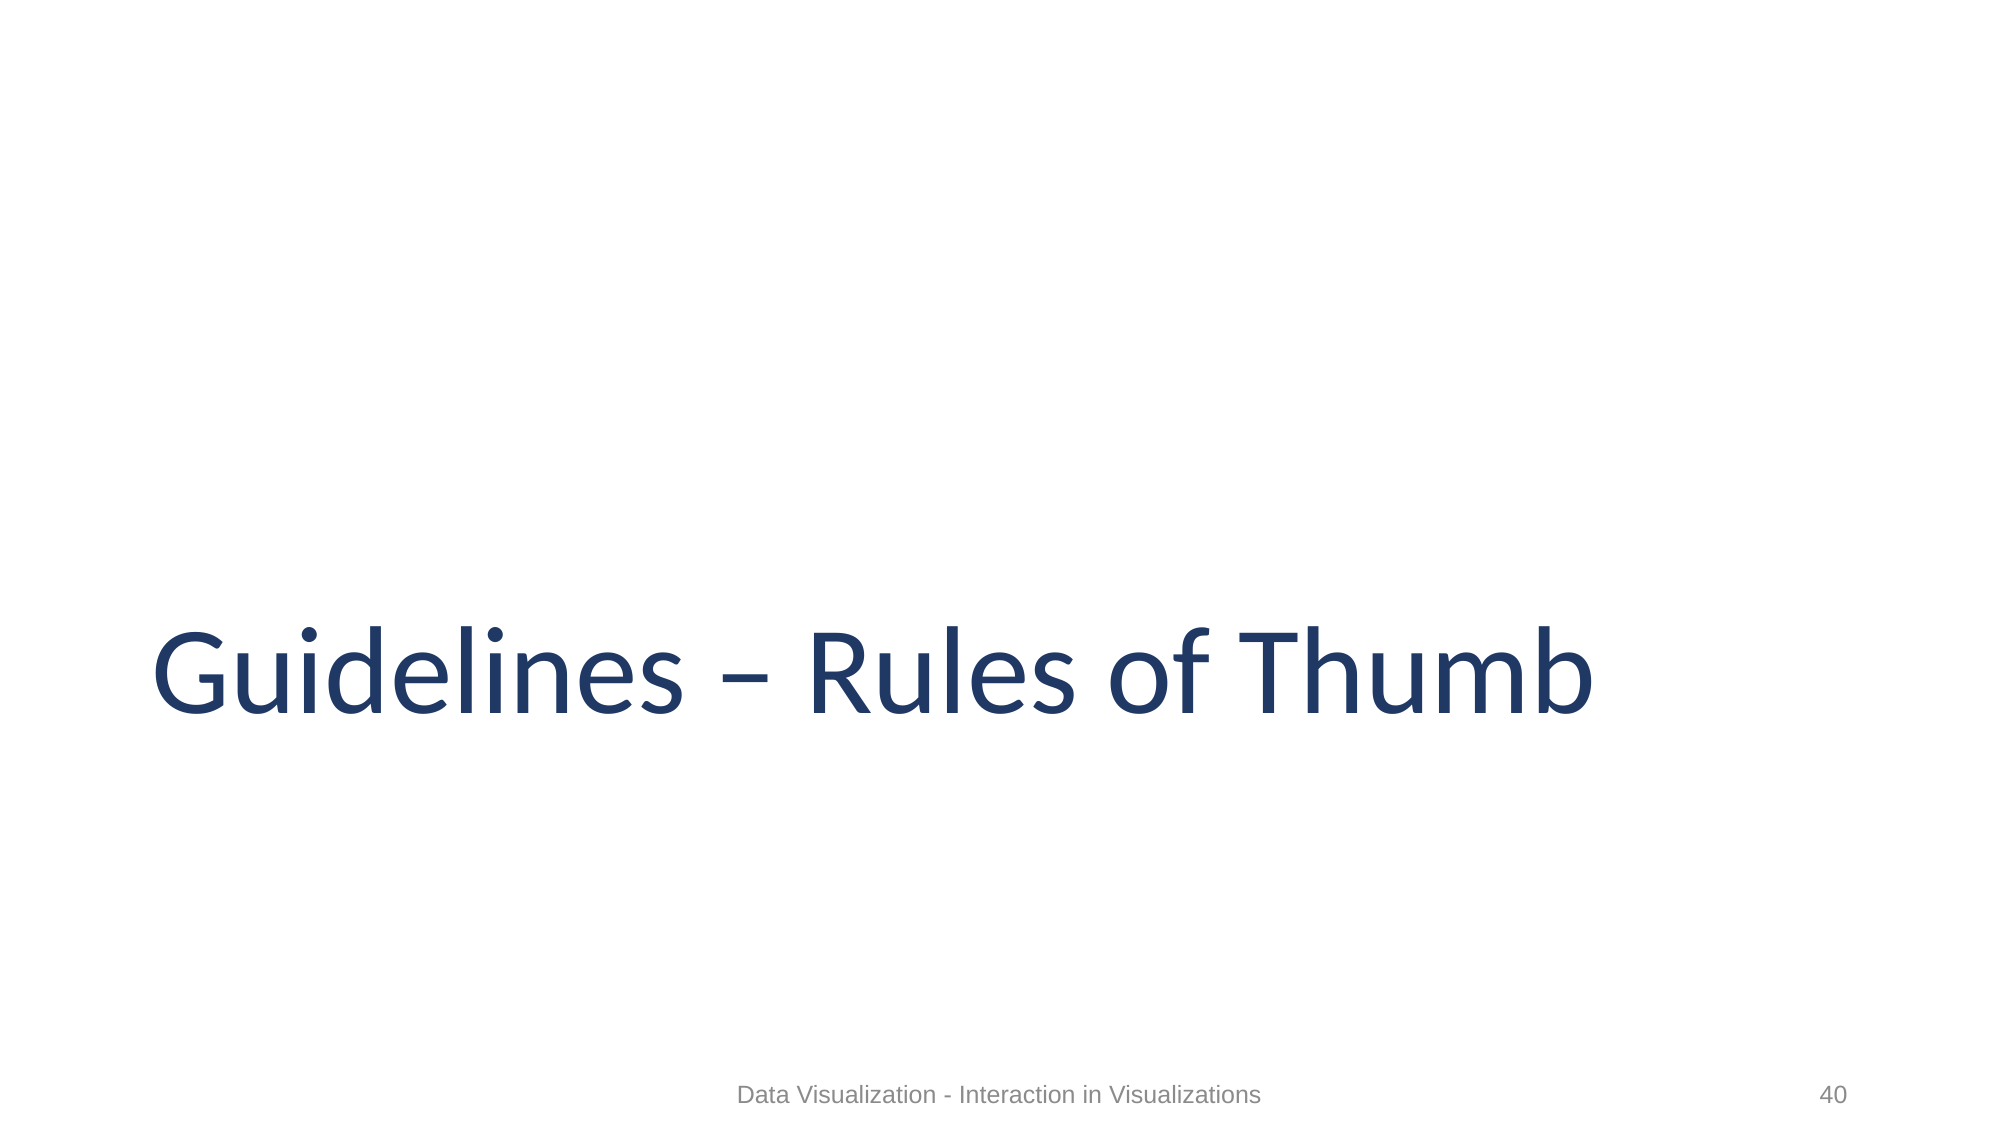

# Guidelines – Rules of Thumb

Data Visualization - Interaction in Visualizations
40